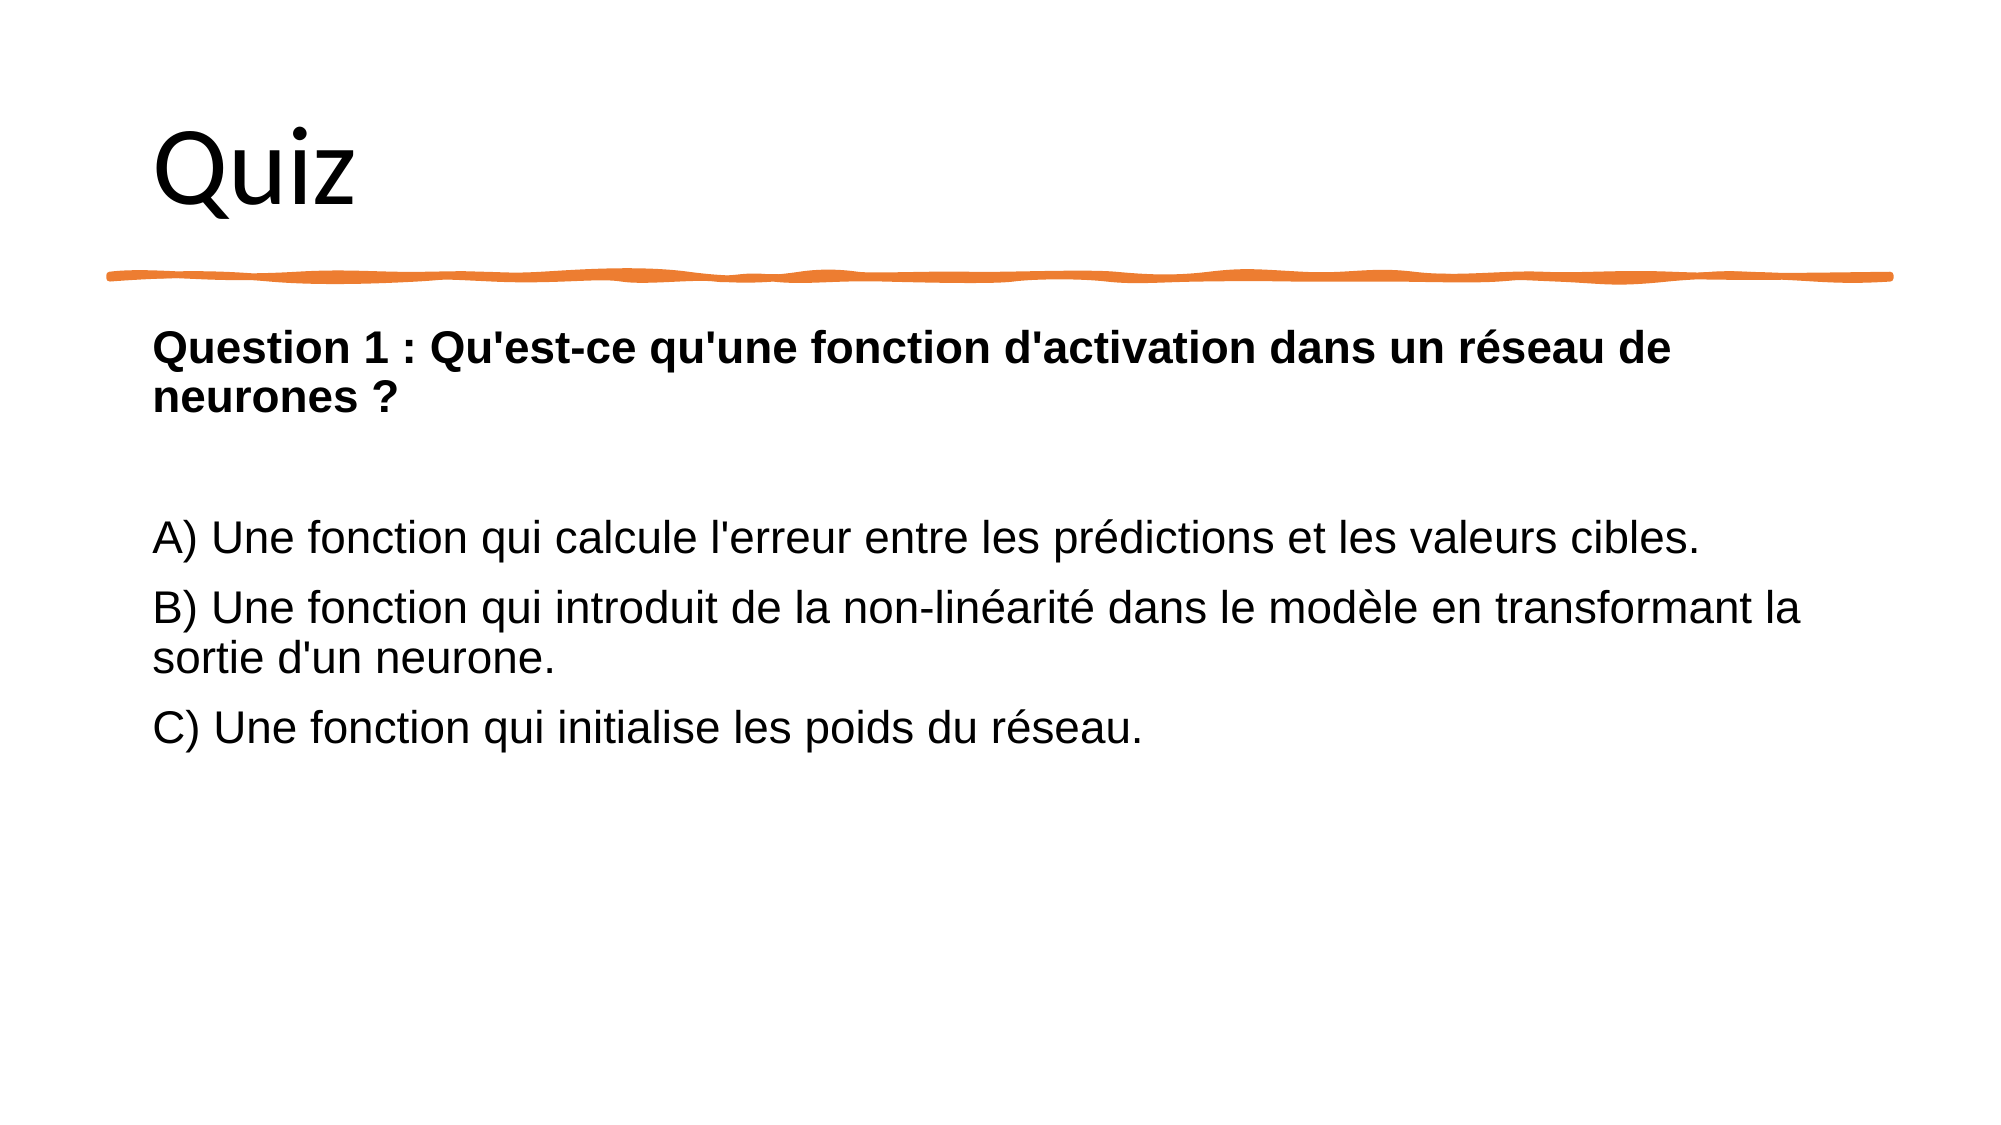

# Quiz

Question 1 : Qu'est-ce qu'une fonction d'activation dans un réseau de neurones ?

A) Une fonction qui calcule l'erreur entre les prédictions et les valeurs cibles.
B) Une fonction qui introduit de la non-linéarité dans le modèle en transformant la sortie d'un neurone.
C) Une fonction qui initialise les poids du réseau.